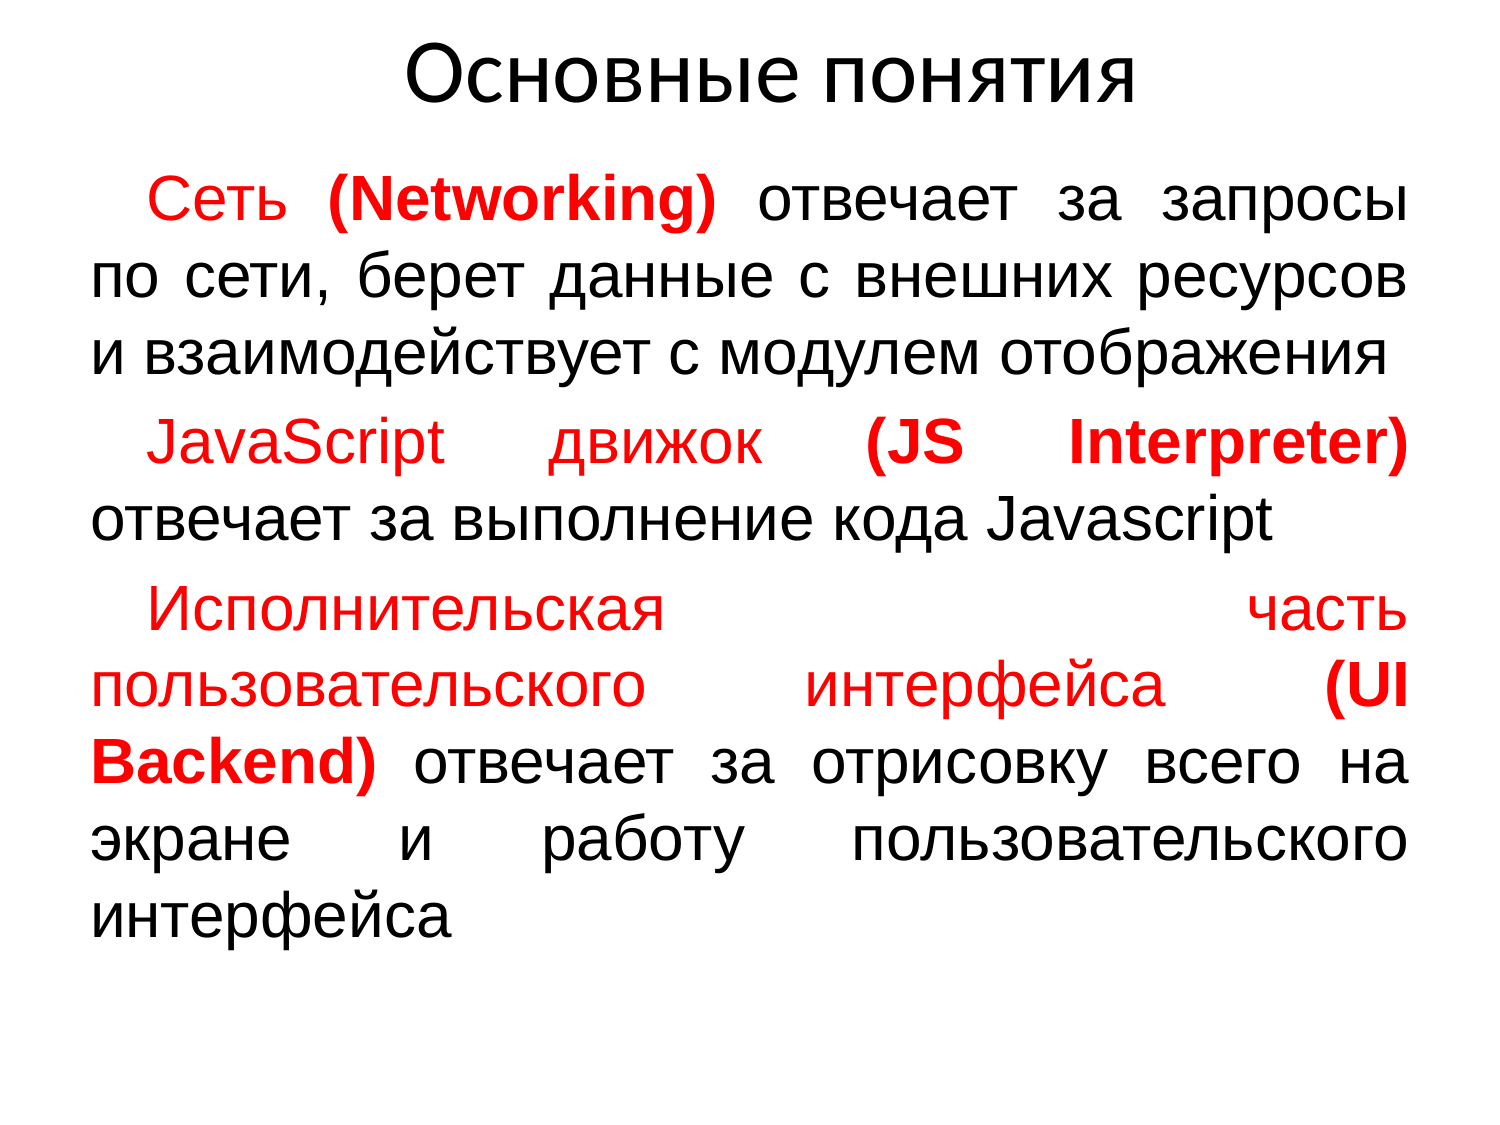

# Основные понятия
Сеть (Networking) отвечает за запросы по сети, берет данные с внешних ресурсов и взаимодействует с модулем отображения
JavaScript движок (JS Interpreter) отвечает за выполнение кода Javascript
Исполнительская часть пользовательского интерфейса (UI Backend) отвечает за отрисовку всего на экране и работу пользовательского интерфейса